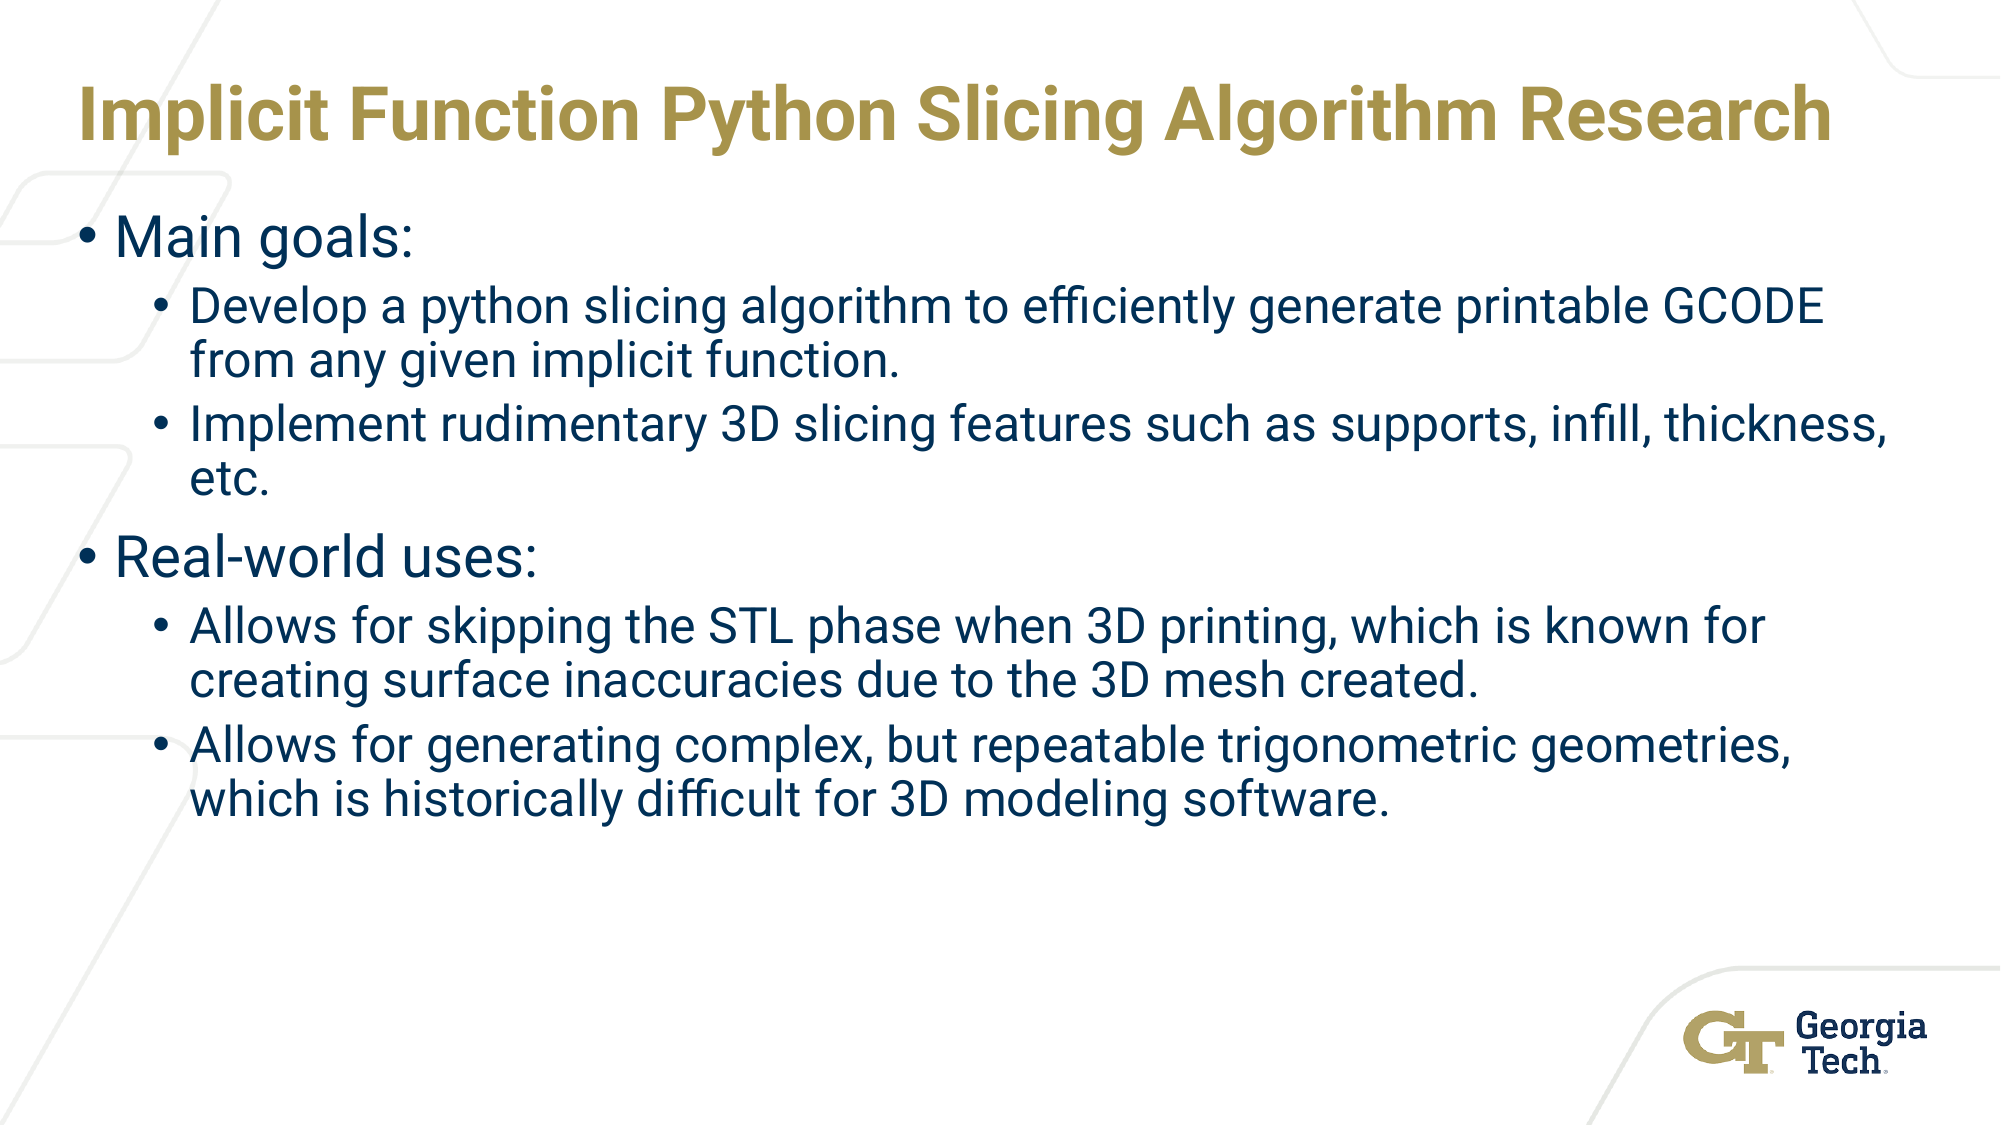

# Implicit Function Python Slicing Algorithm Research
Main goals:
Develop a python slicing algorithm to efficiently generate printable GCODE from any given implicit function.
Implement rudimentary 3D slicing features such as supports, infill, thickness, etc.
Real-world uses:
Allows for skipping the STL phase when 3D printing, which is known for creating surface inaccuracies due to the 3D mesh created.
Allows for generating complex, but repeatable trigonometric geometries, which is historically difficult for 3D modeling software.